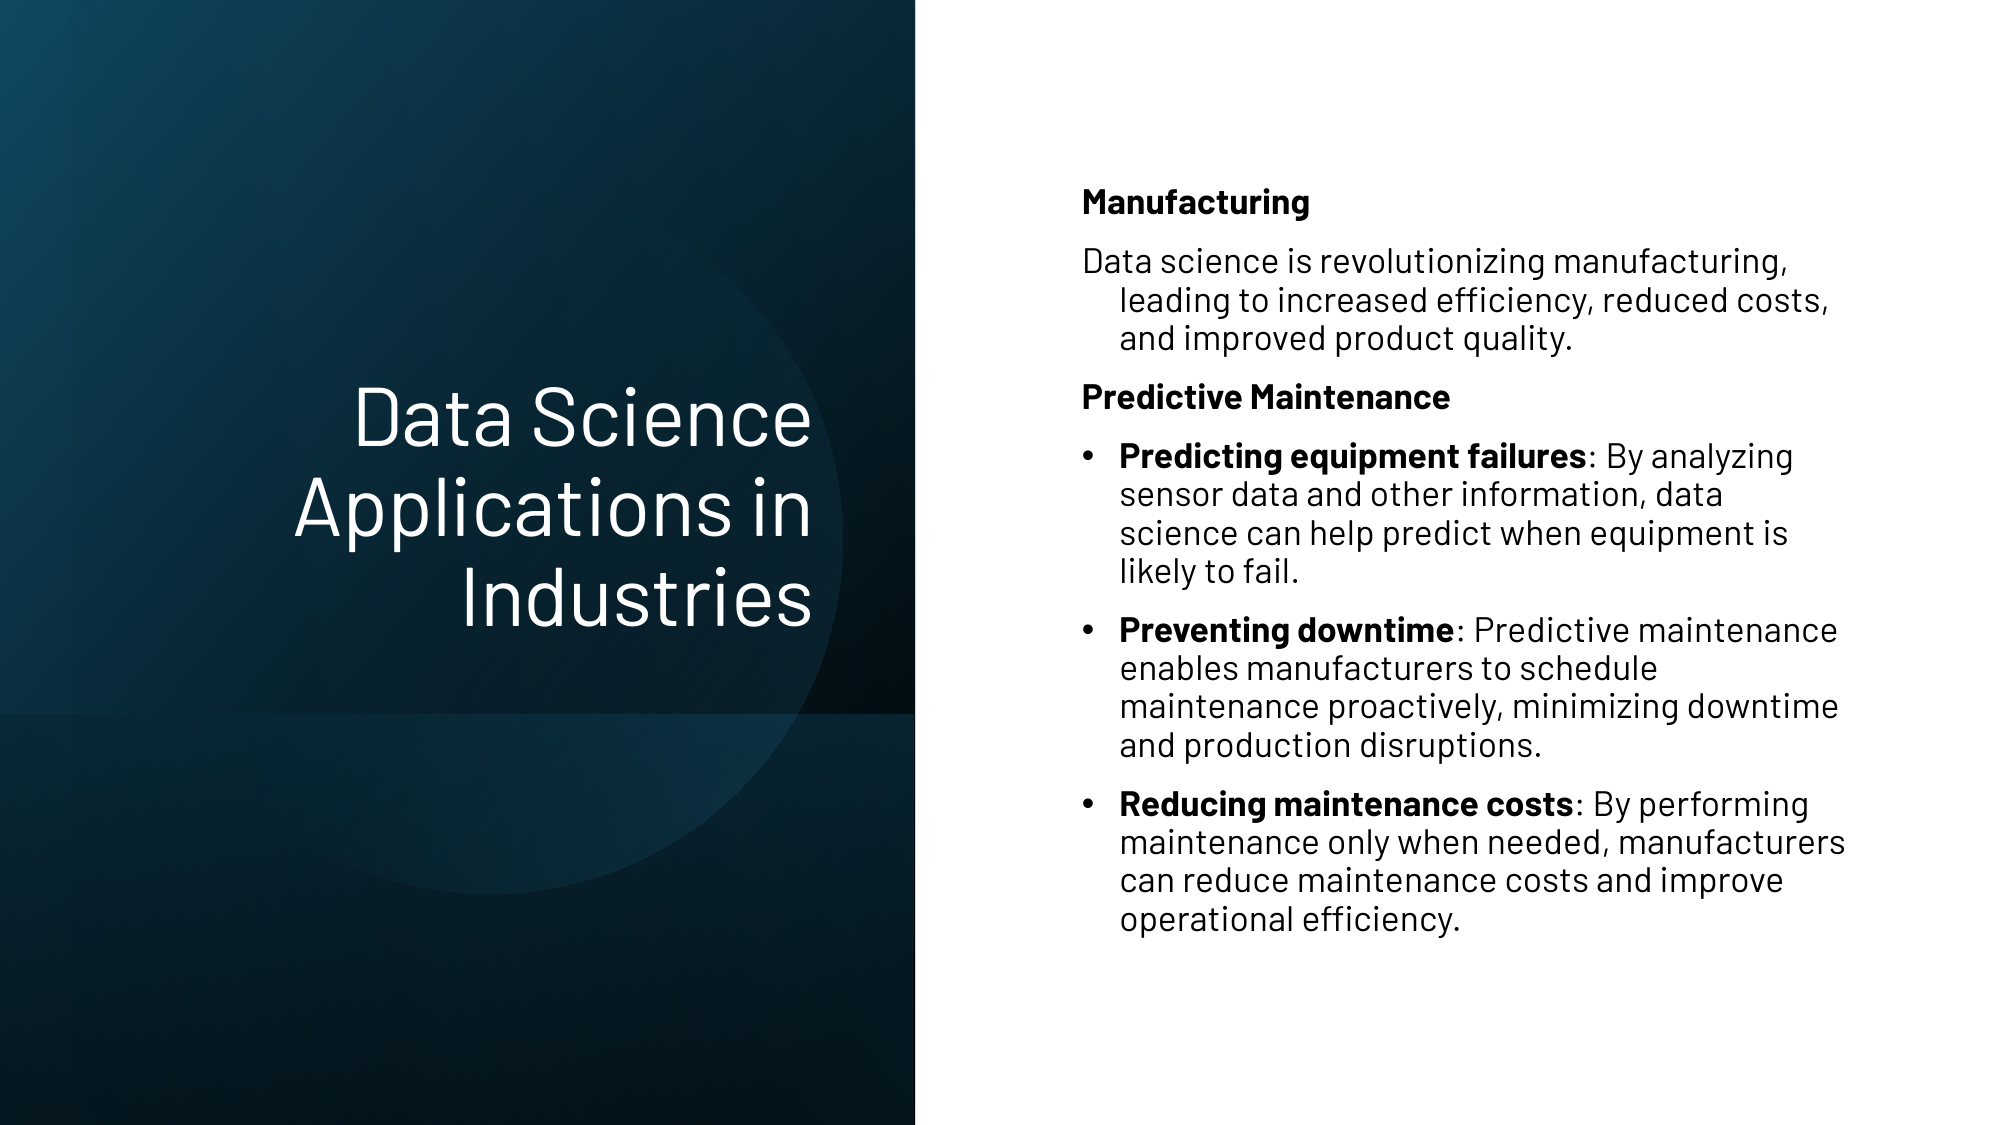

# Data Science Applications in Industries

Manufacturing
Data science is revolutionizing manufacturing, leading to increased efficiency, reduced costs, and improved product quality.
Predictive Maintenance
Predicting equipment failures: By analyzing sensor data and other information, data science can help predict when equipment is likely to fail.
Preventing downtime: Predictive maintenance enables manufacturers to schedule maintenance proactively, minimizing downtime and production disruptions.
Reducing maintenance costs: By performing maintenance only when needed, manufacturers can reduce maintenance costs and improve operational efficiency.